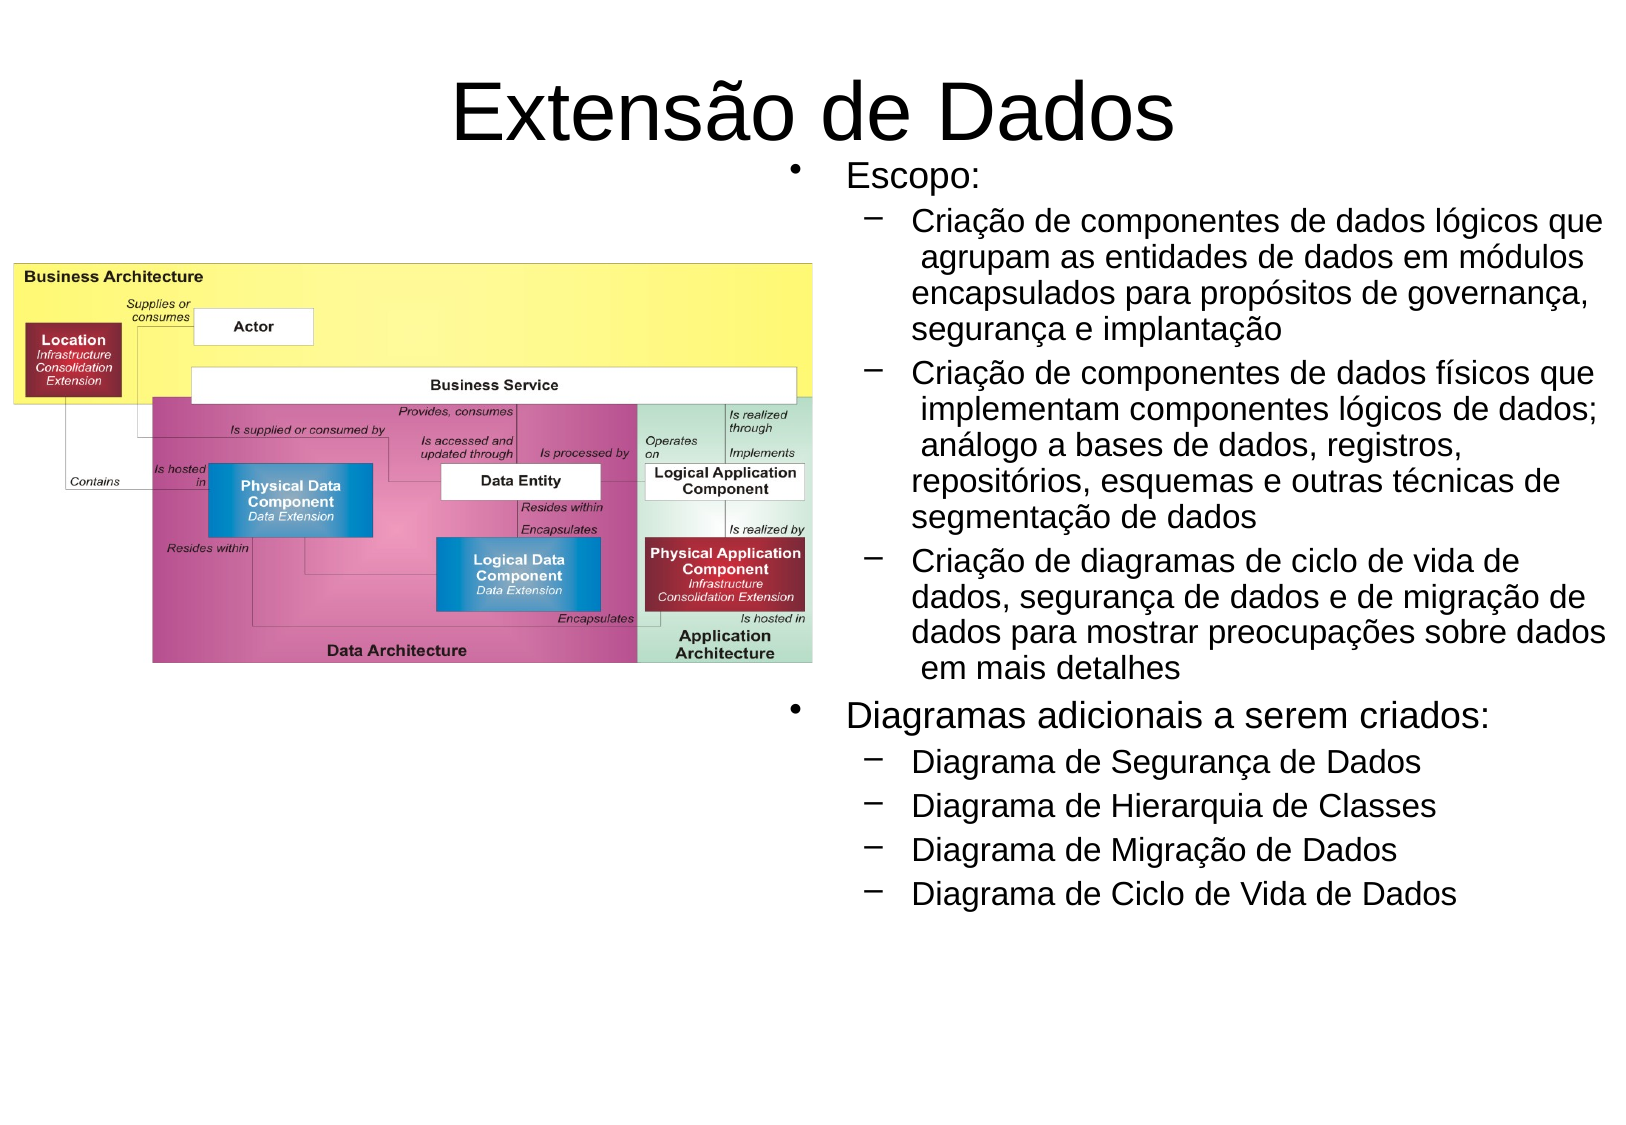

# Extensão de Dados
Escopo:
Criação de componentes de dados lógicos que  agrupam as entidades de dados em módulos  encapsulados para propósitos de governança,  segurança e implantação
Criação de componentes de dados físicos que  implementam componentes lógicos de dados;  análogo a bases de dados, registros,  repositórios, esquemas e outras técnicas de  segmentação de dados
Criação de diagramas de ciclo de vida de  dados, segurança de dados e de migração de  dados para mostrar preocupações sobre dados  em mais detalhes
Diagramas adicionais a serem criados:
Diagrama de Segurança de Dados
Diagrama de Hierarquia de Classes
Diagrama de Migração de Dados
Diagrama de Ciclo de Vida de Dados